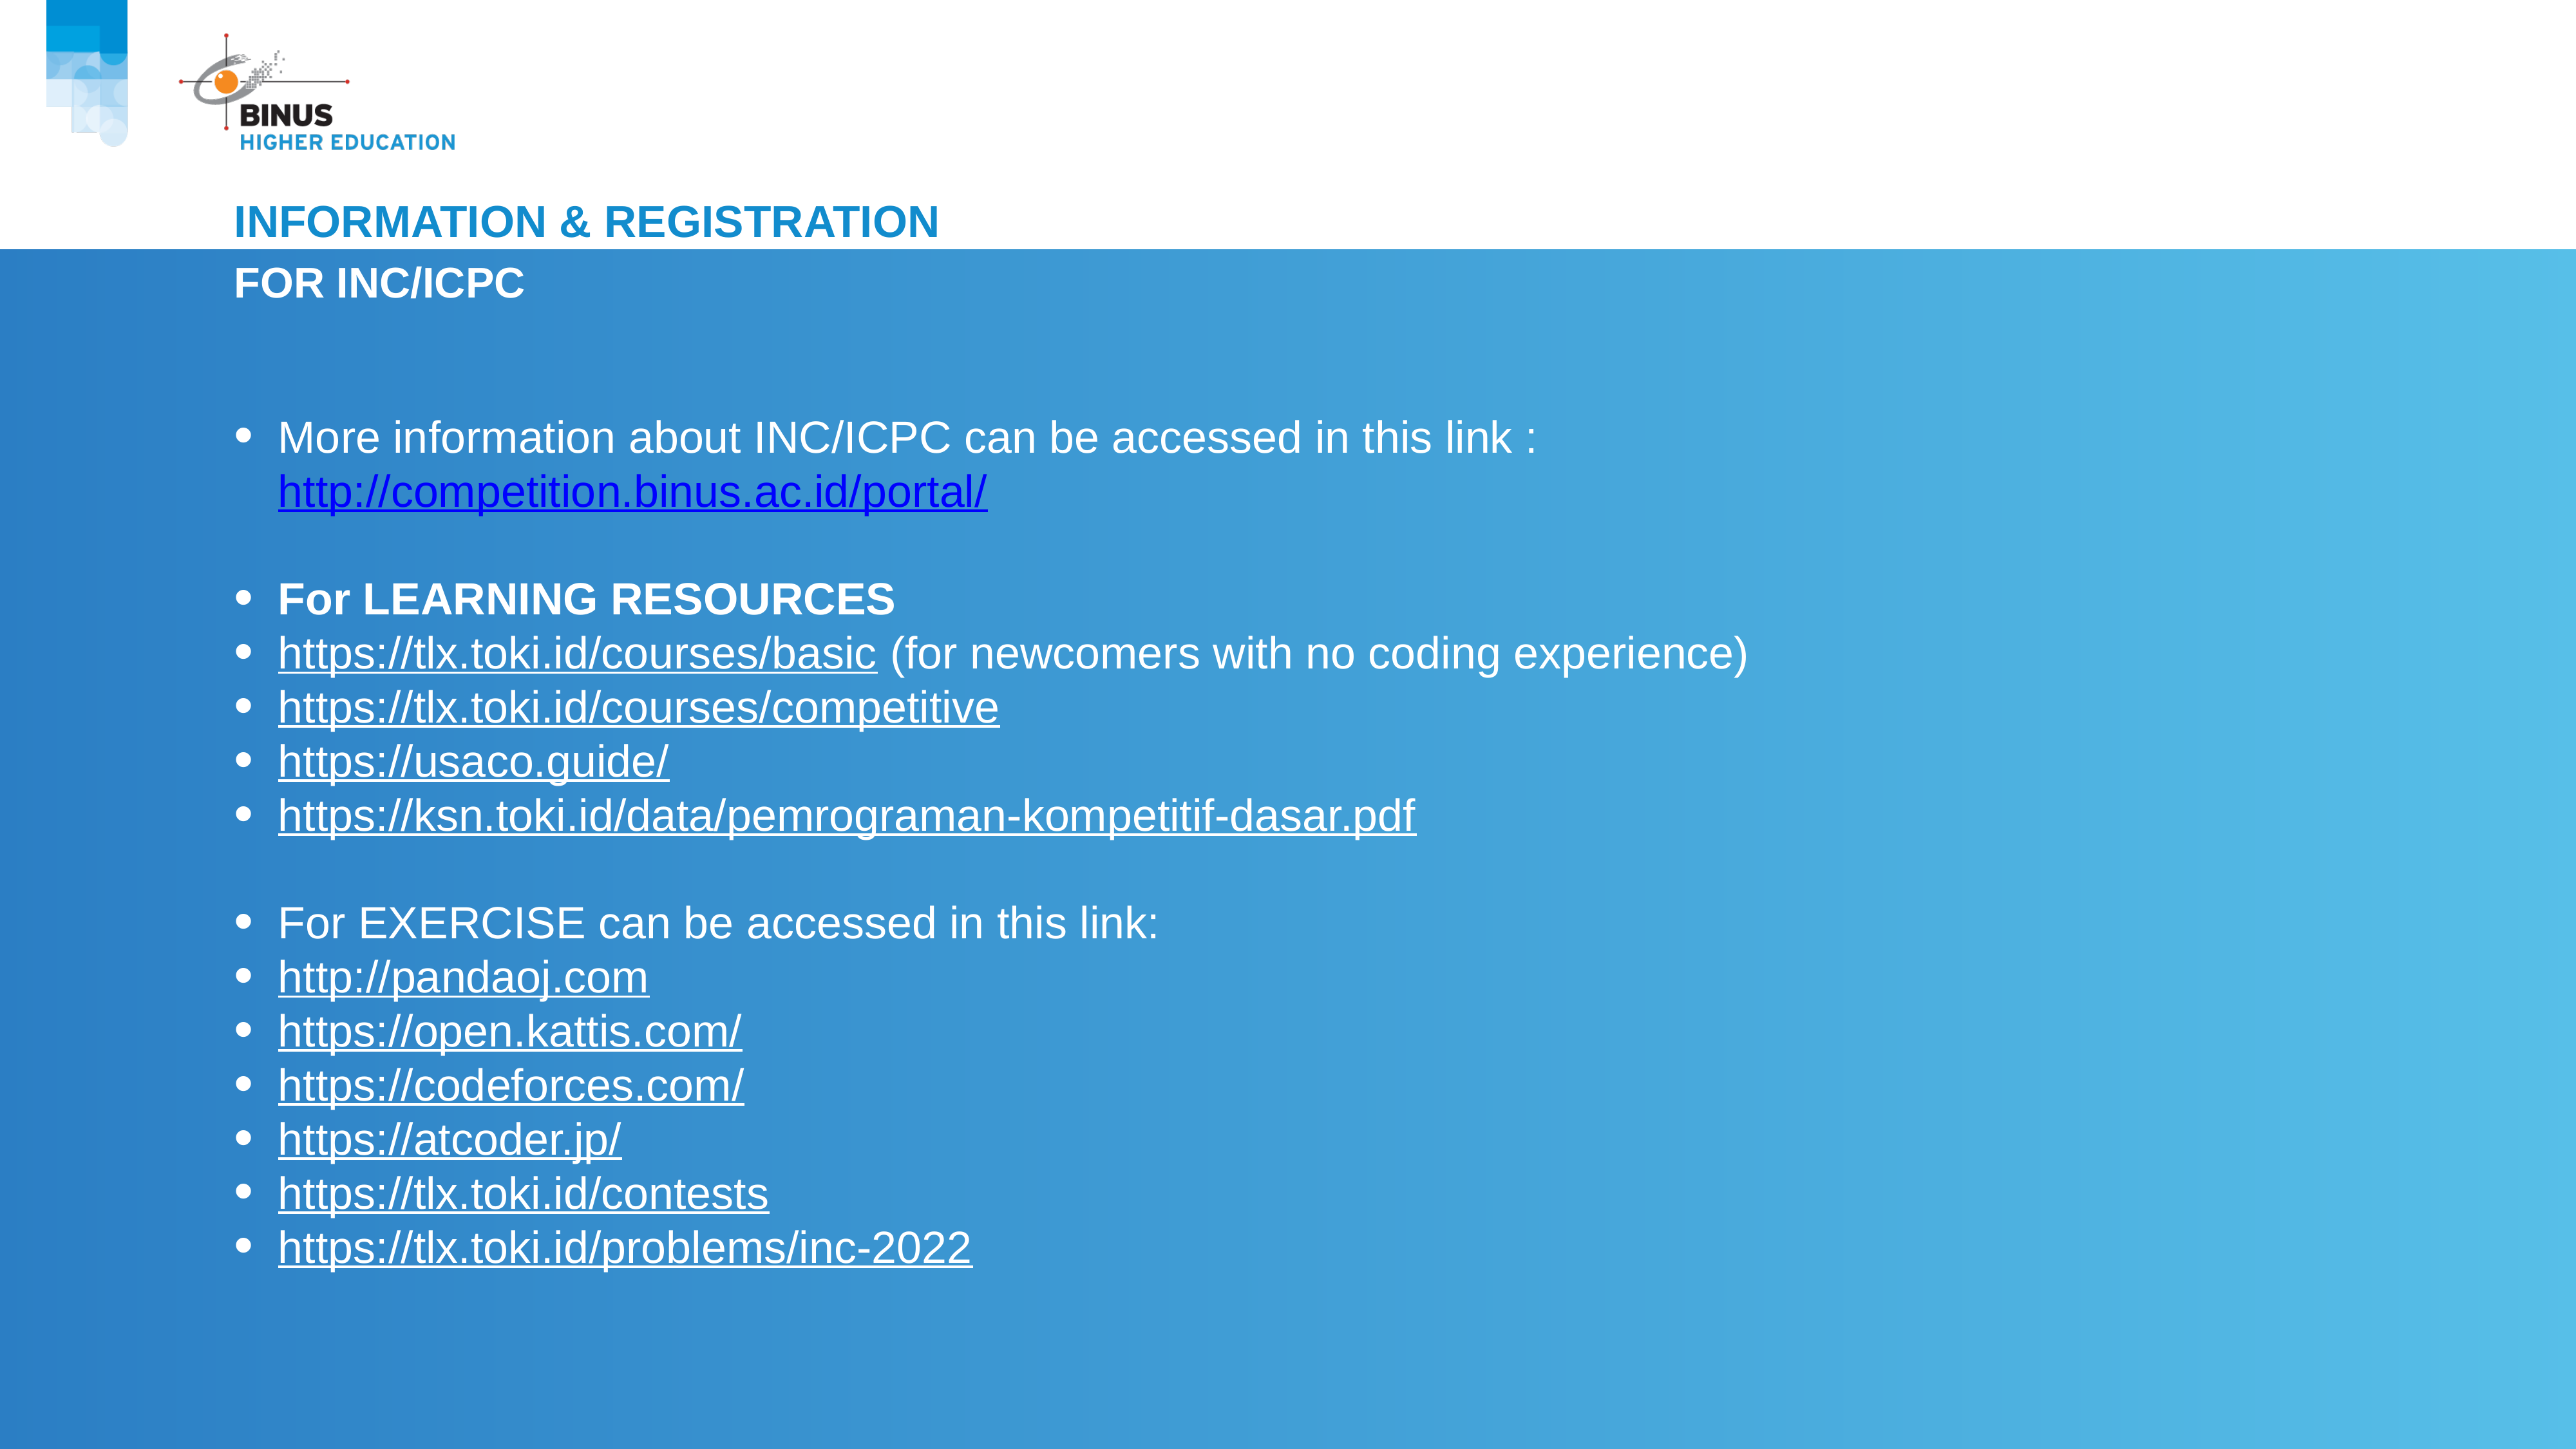

# Information & Registration
For INC/ICPC
More information about INC/ICPC can be accessed in this link :
http://competition.binus.ac.id/portal/

For LEARNING RESOURCES
https://tlx.toki.id/courses/basic (for newcomers with no coding experience)
https://tlx.toki.id/courses/competitive
https://usaco.guide/
https://ksn.toki.id/data/pemrograman-kompetitif-dasar.pdf

For EXERCISE can be accessed in this link:
http://pandaoj.com
https://open.kattis.com/
https://codeforces.com/
https://atcoder.jp/
https://tlx.toki.id/contests
https://tlx.toki.id/problems/inc-2022